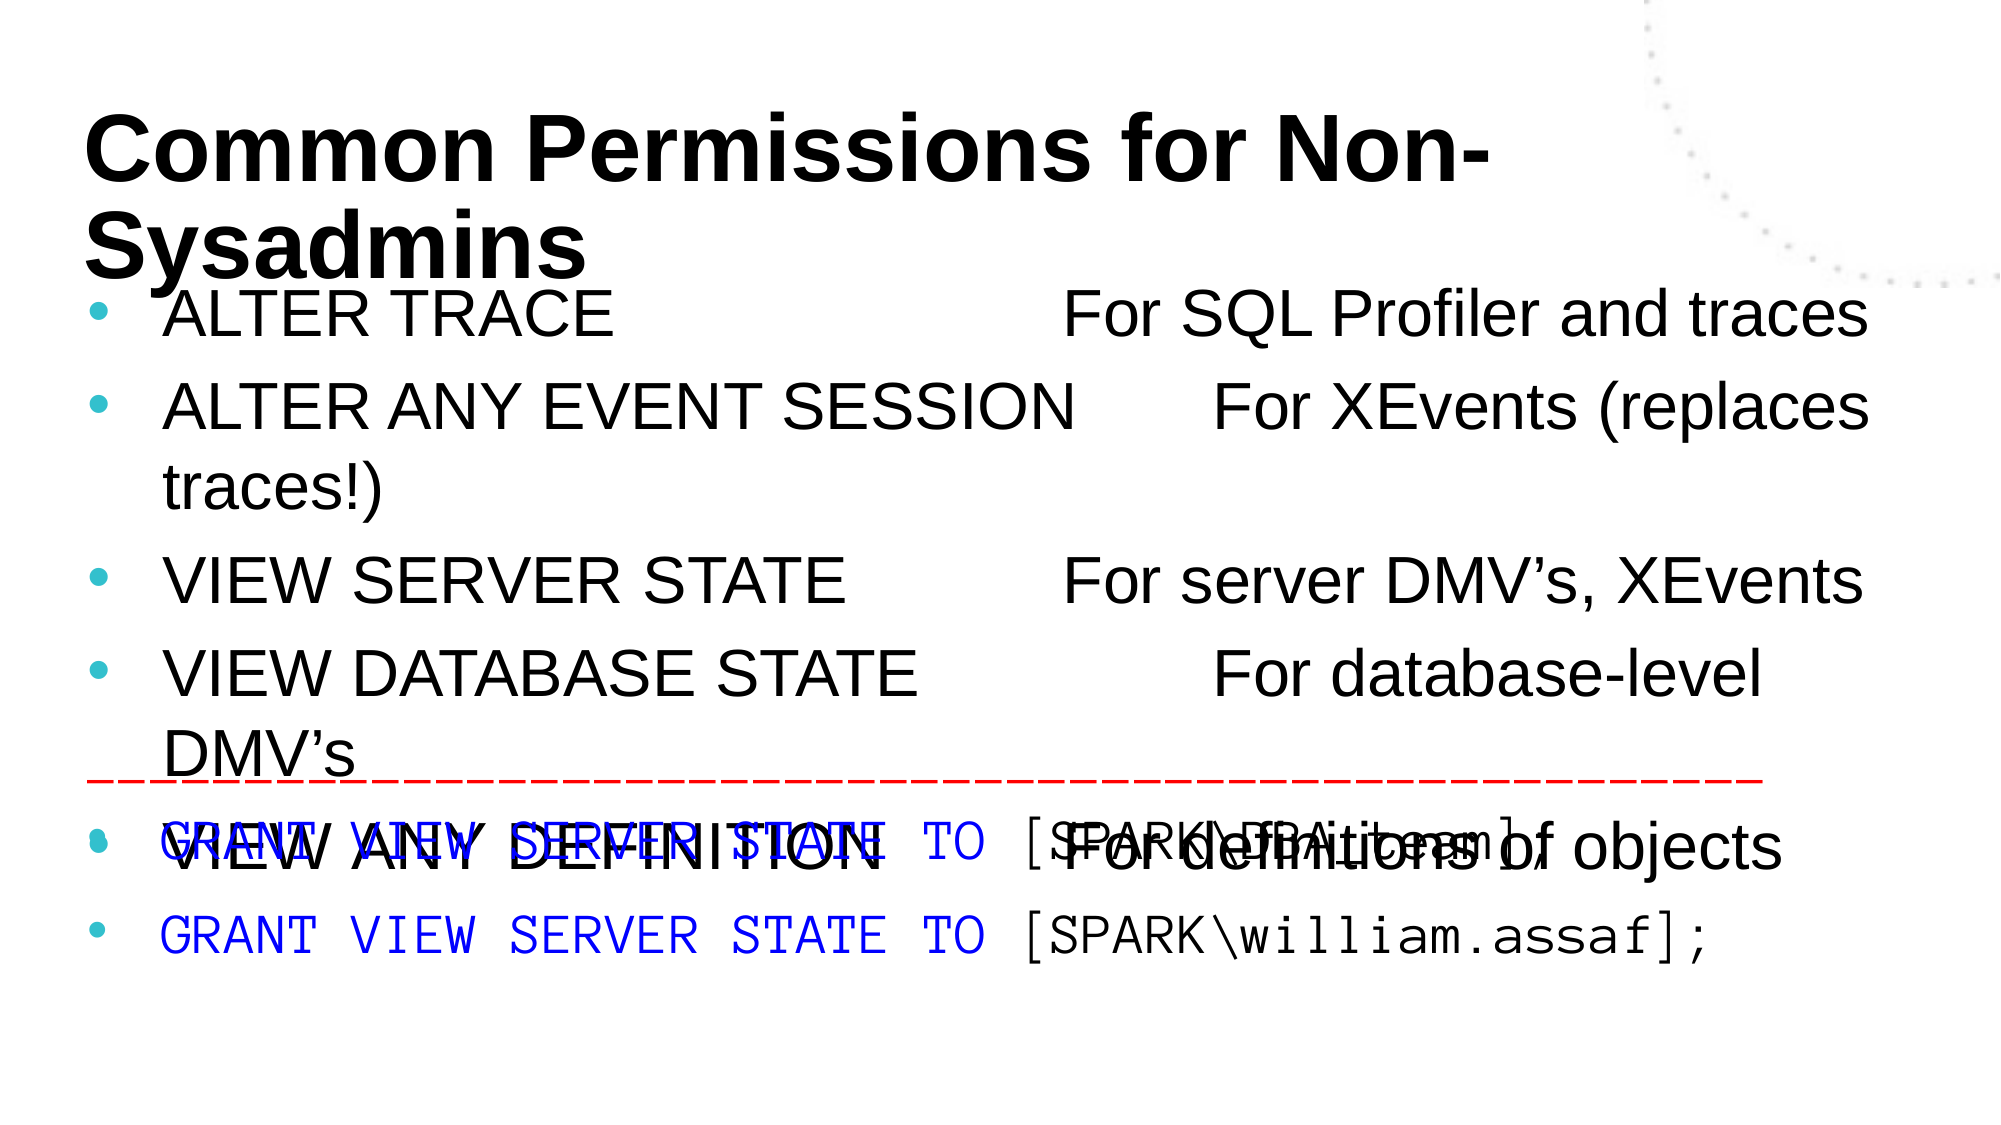

# Common Permissions for Non-Sysadmins
ALTER TRACE			For SQL Profiler and traces
ALTER ANY EVENT SESSION	For XEvents (replaces traces!)
VIEW SERVER STATE		For server DMV’s, XEvents
VIEW DATABASE STATE		For database-level DMV’s
VIEW ANY DEFINITION		For definitions of objects
GRANT VIEW SERVER STATE TO [SPARK\william.assaf];

_____________________________________________________
GRANT VIEW SERVER STATE TO [SPARK\DBA_team];